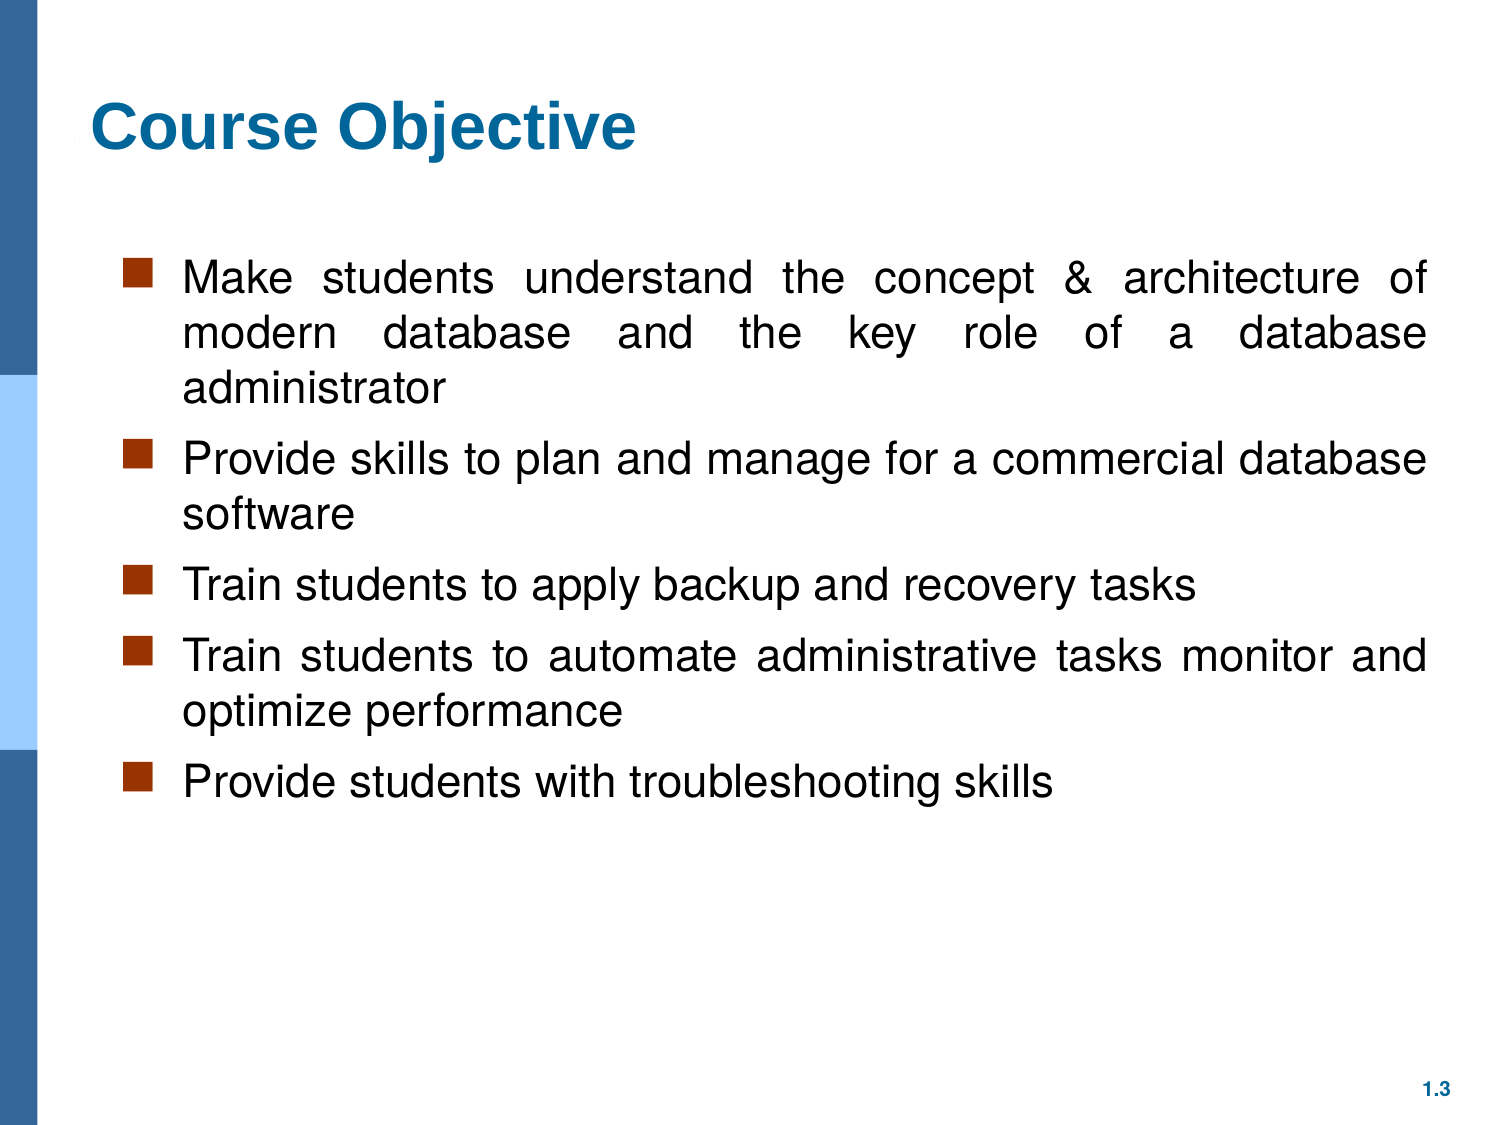

# Course Objective
Make students understand the concept & architecture of modern database and the key role of a database administrator
Provide skills to plan and manage for a commercial database software
Train students to apply backup and recovery tasks
Train students to automate administrative tasks monitor and optimize performance
Provide students with troubleshooting skills